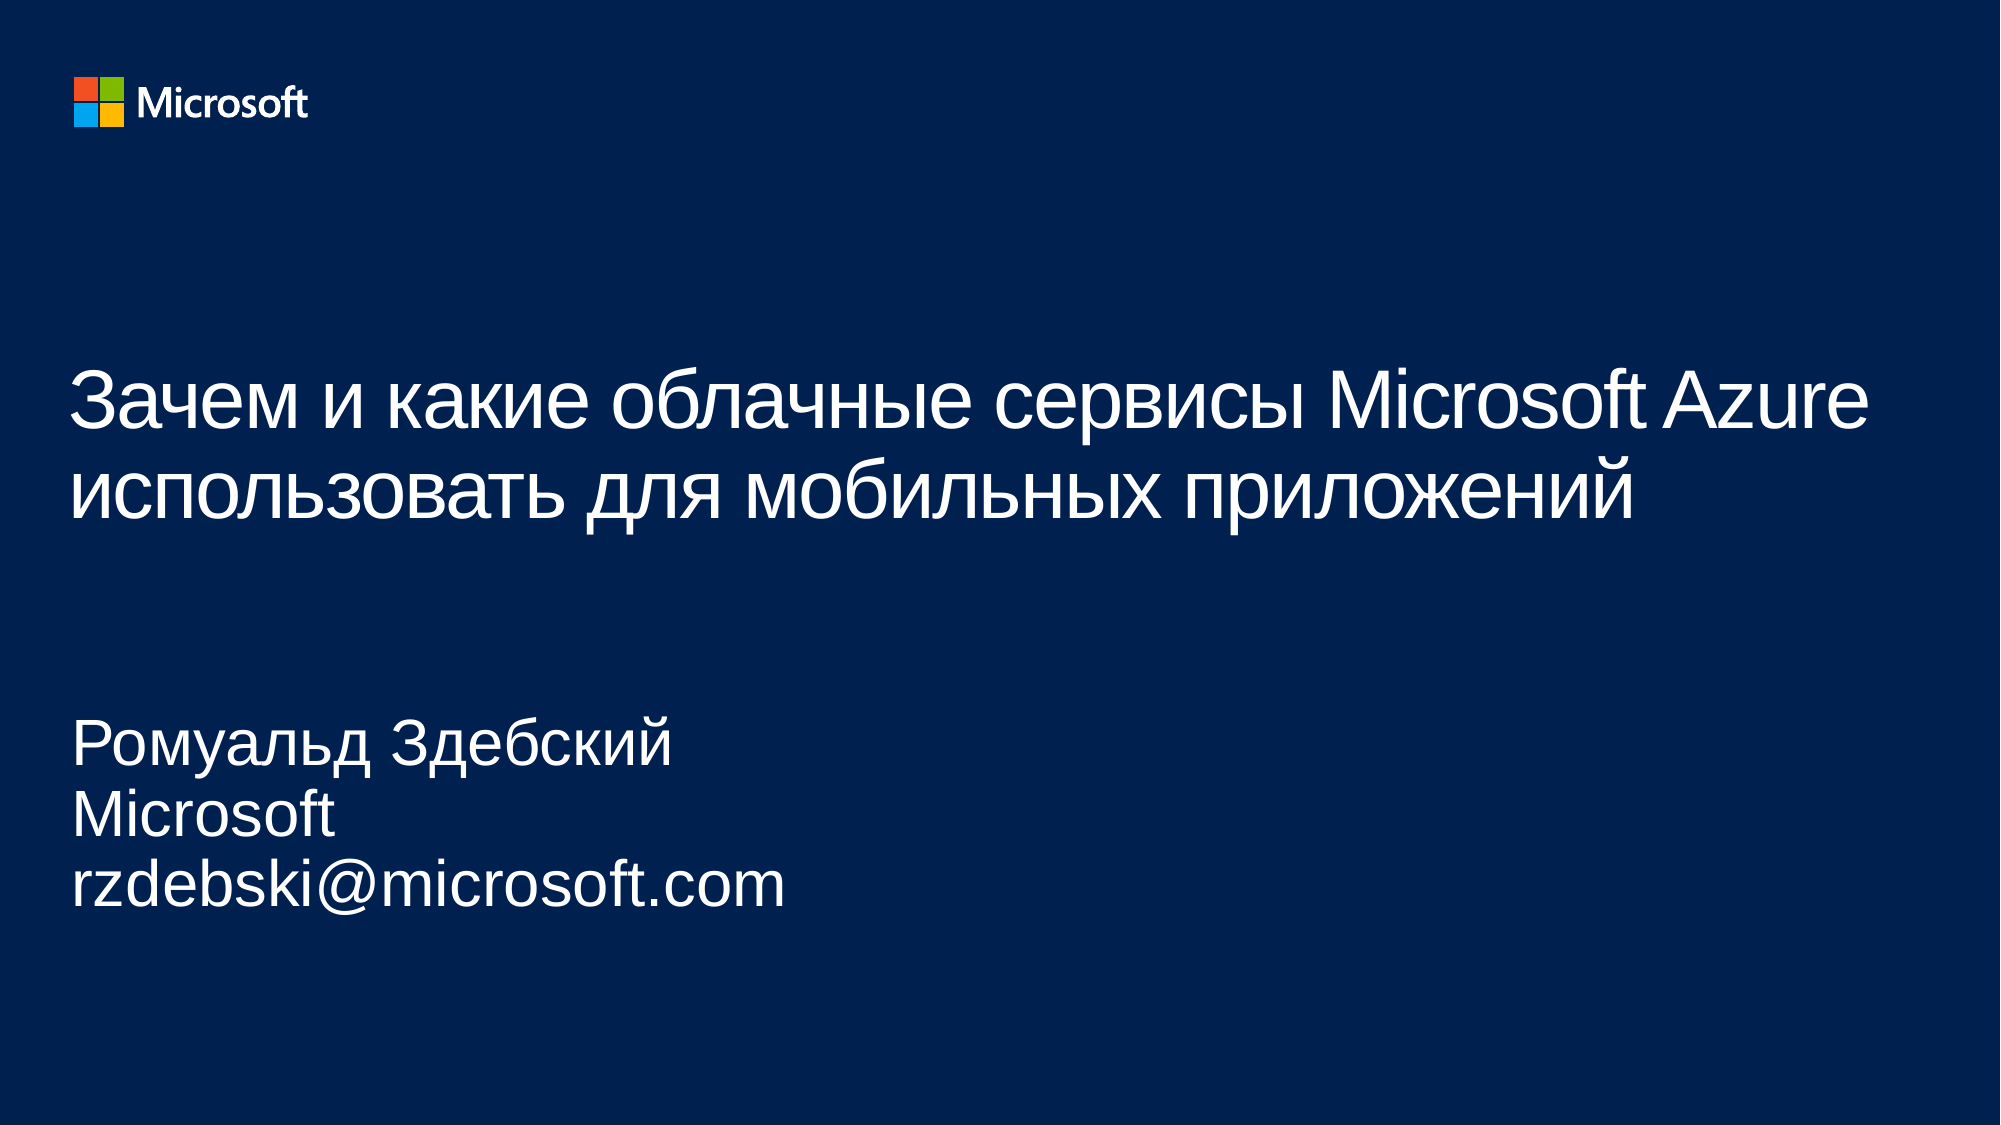

# Зачем и какие облачные сервисы Microsoft Azure использовать для мобильных приложений
Ромуальд Здебский
Microsoft
rzdebski@microsoft.com